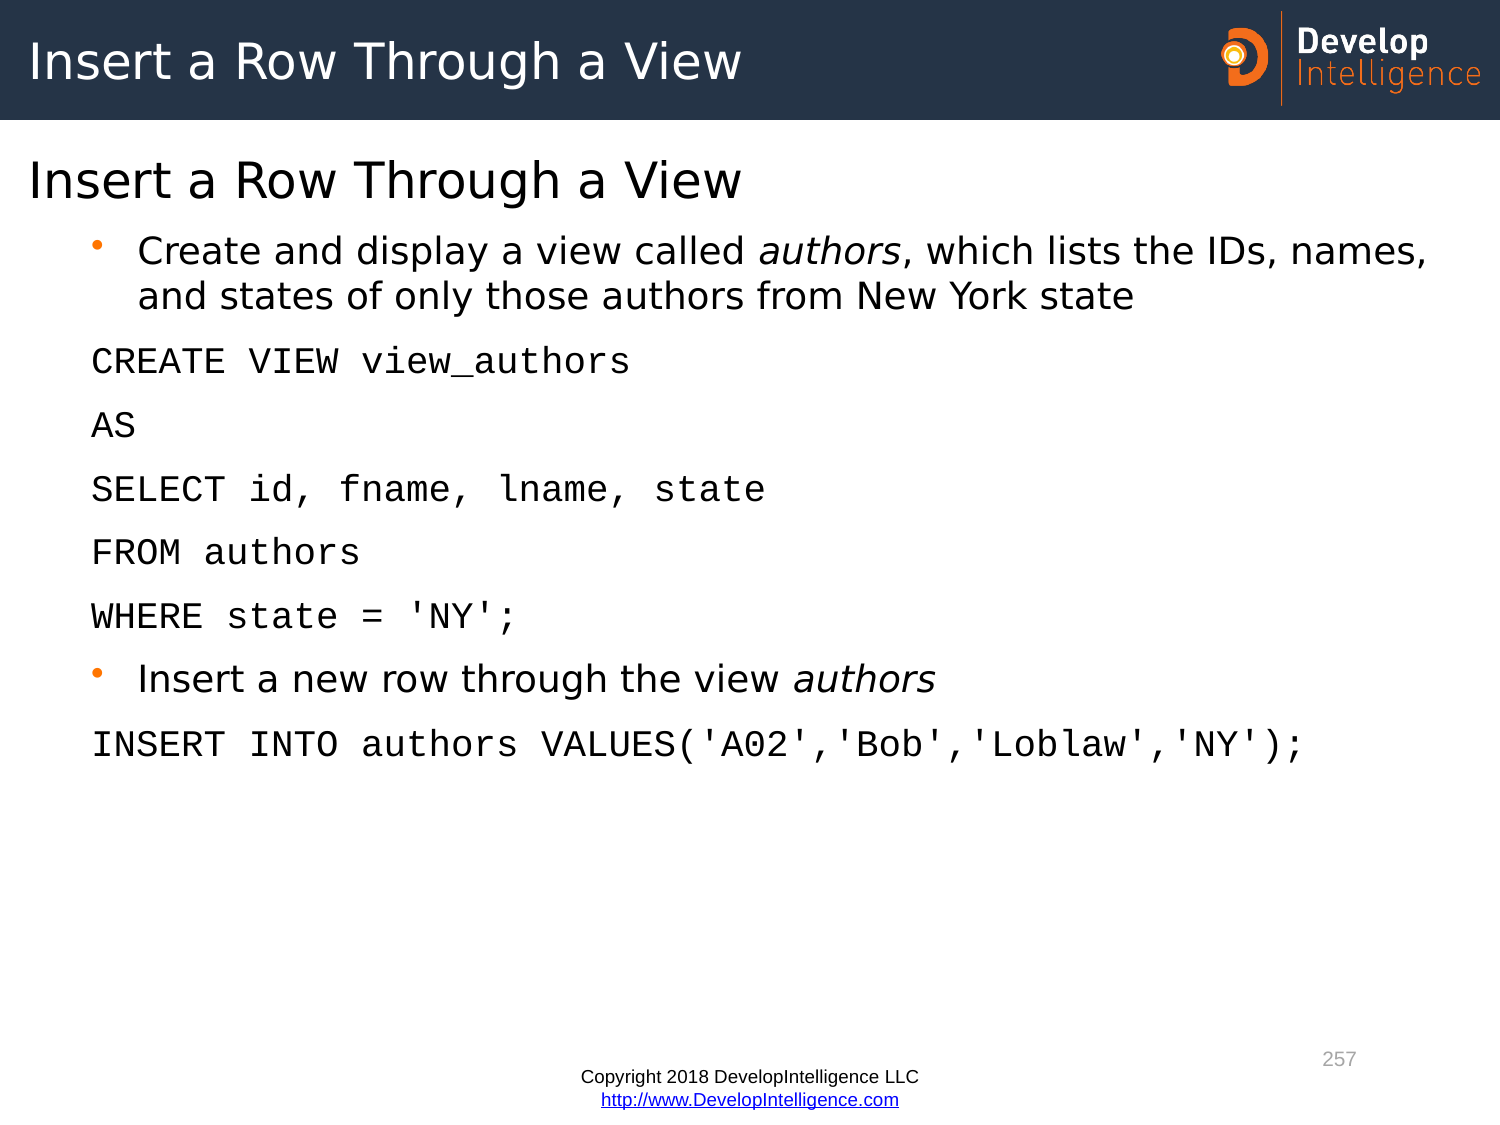

# Insert a Row Through a View
Insert a Row Through a View
Create and display a view called authors, which lists the IDs, names, and states of only those authors from New York state
CREATE VIEW view_authors
AS
SELECT id, fname, lname, state
FROM authors
WHERE state = 'NY';
Insert a new row through the view authors
INSERT INTO authors VALUES('A02','Bob','Loblaw','NY');

257